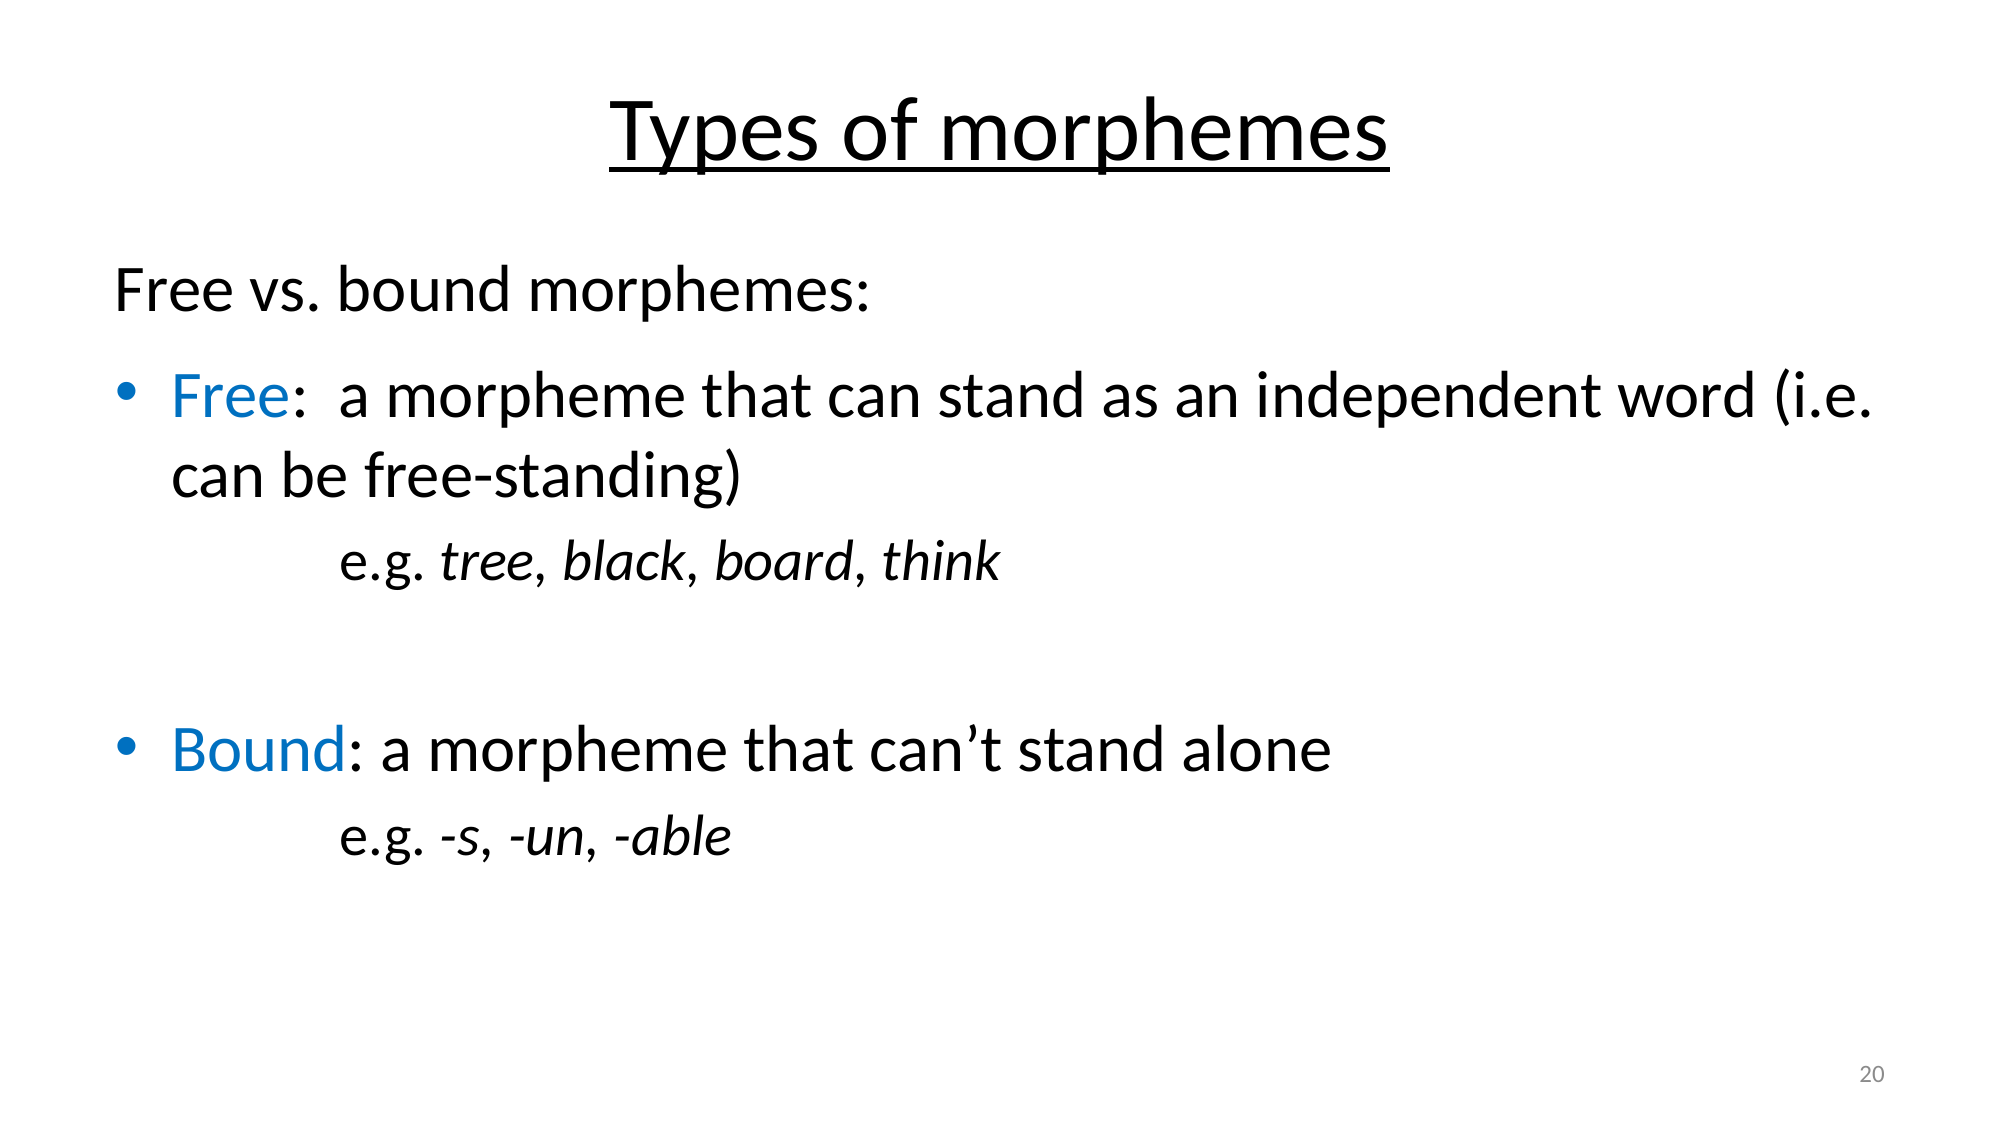

# Types of morphemes
Free vs. bound morphemes:
Free:  a morpheme that can stand as an independent word (i.e. can be free-standing)
	e.g. tree, black, board, think

Bound: a morpheme that can’t stand alone
	e.g. -s, -un, -able
20